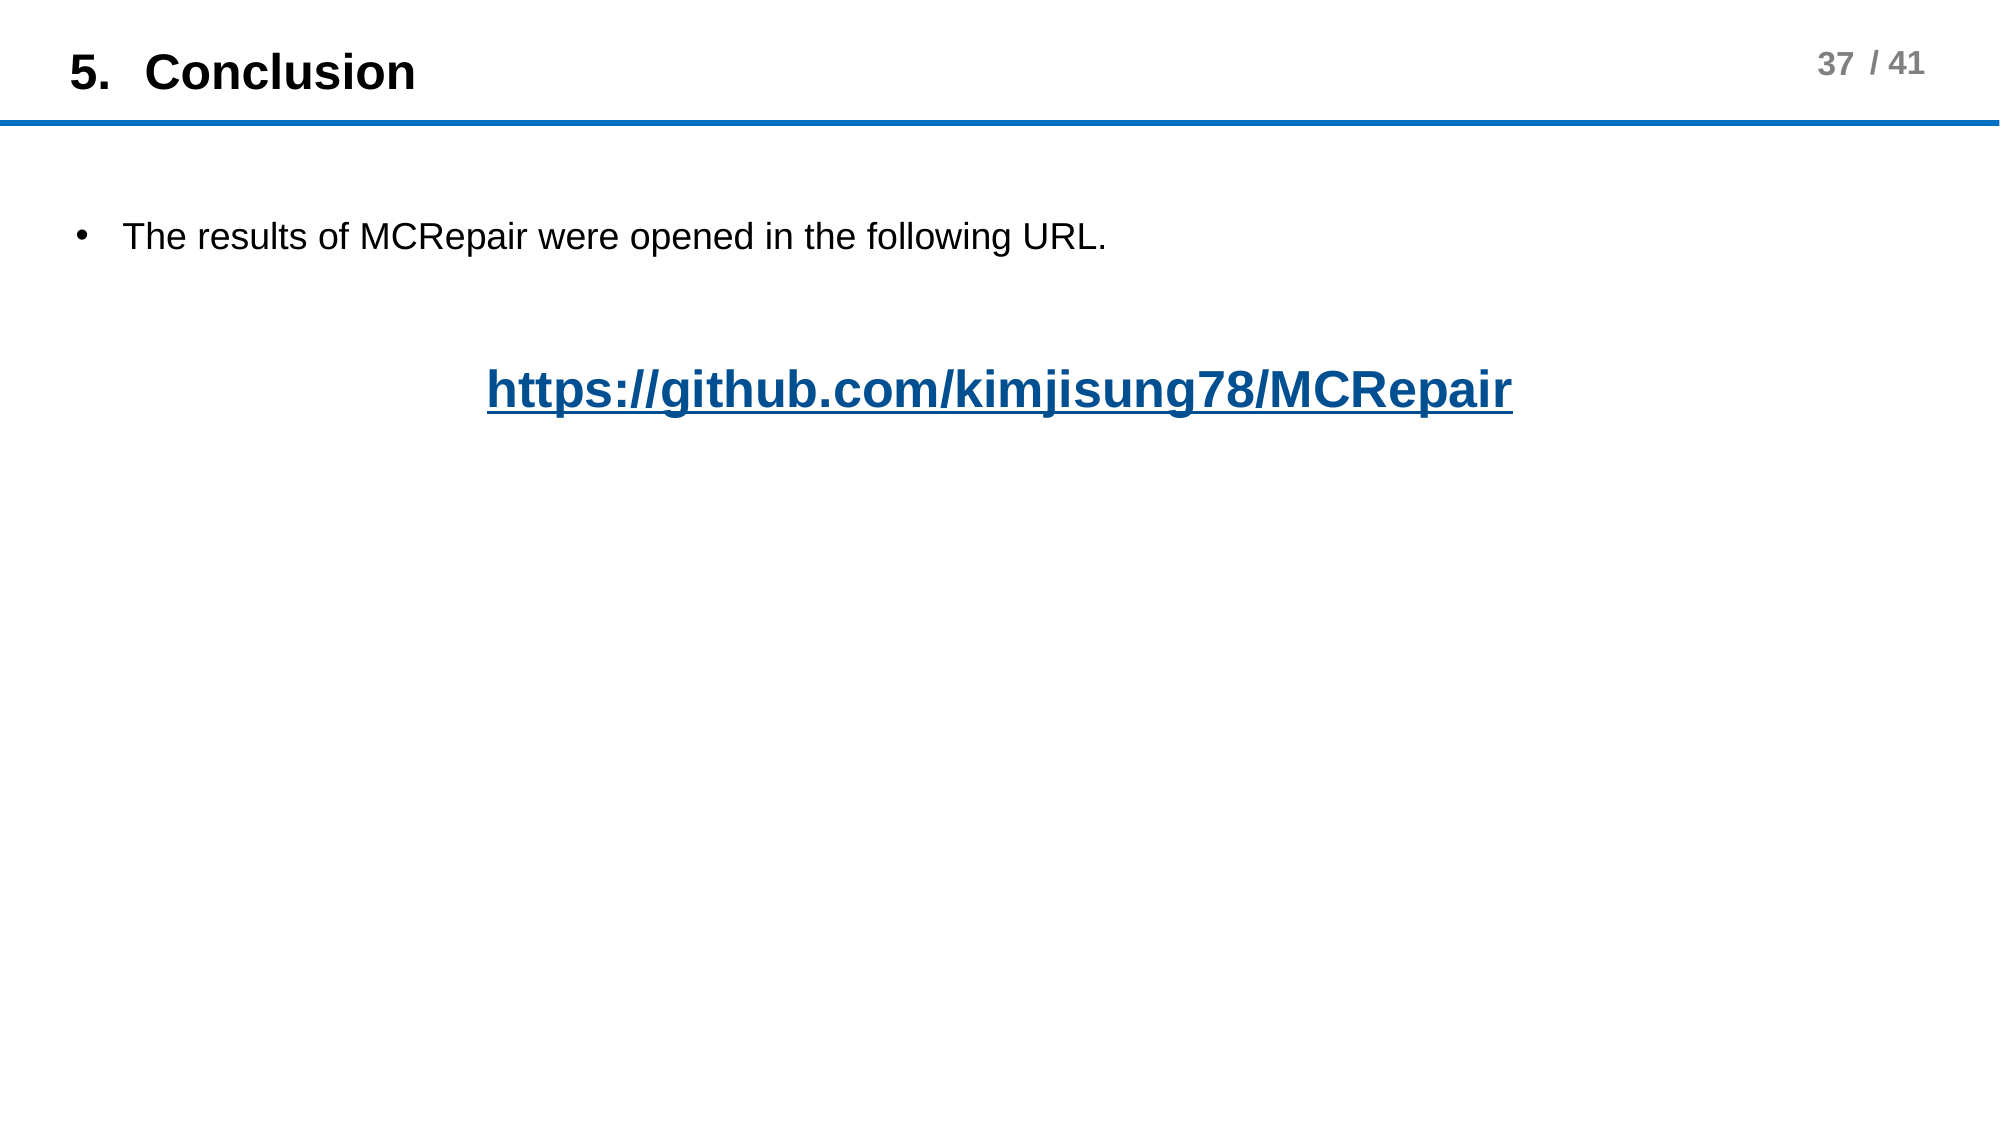

37
Conclusion

The results of MCRepair were opened in the following URL.

https://github.com/kimjisung78/MCRepair